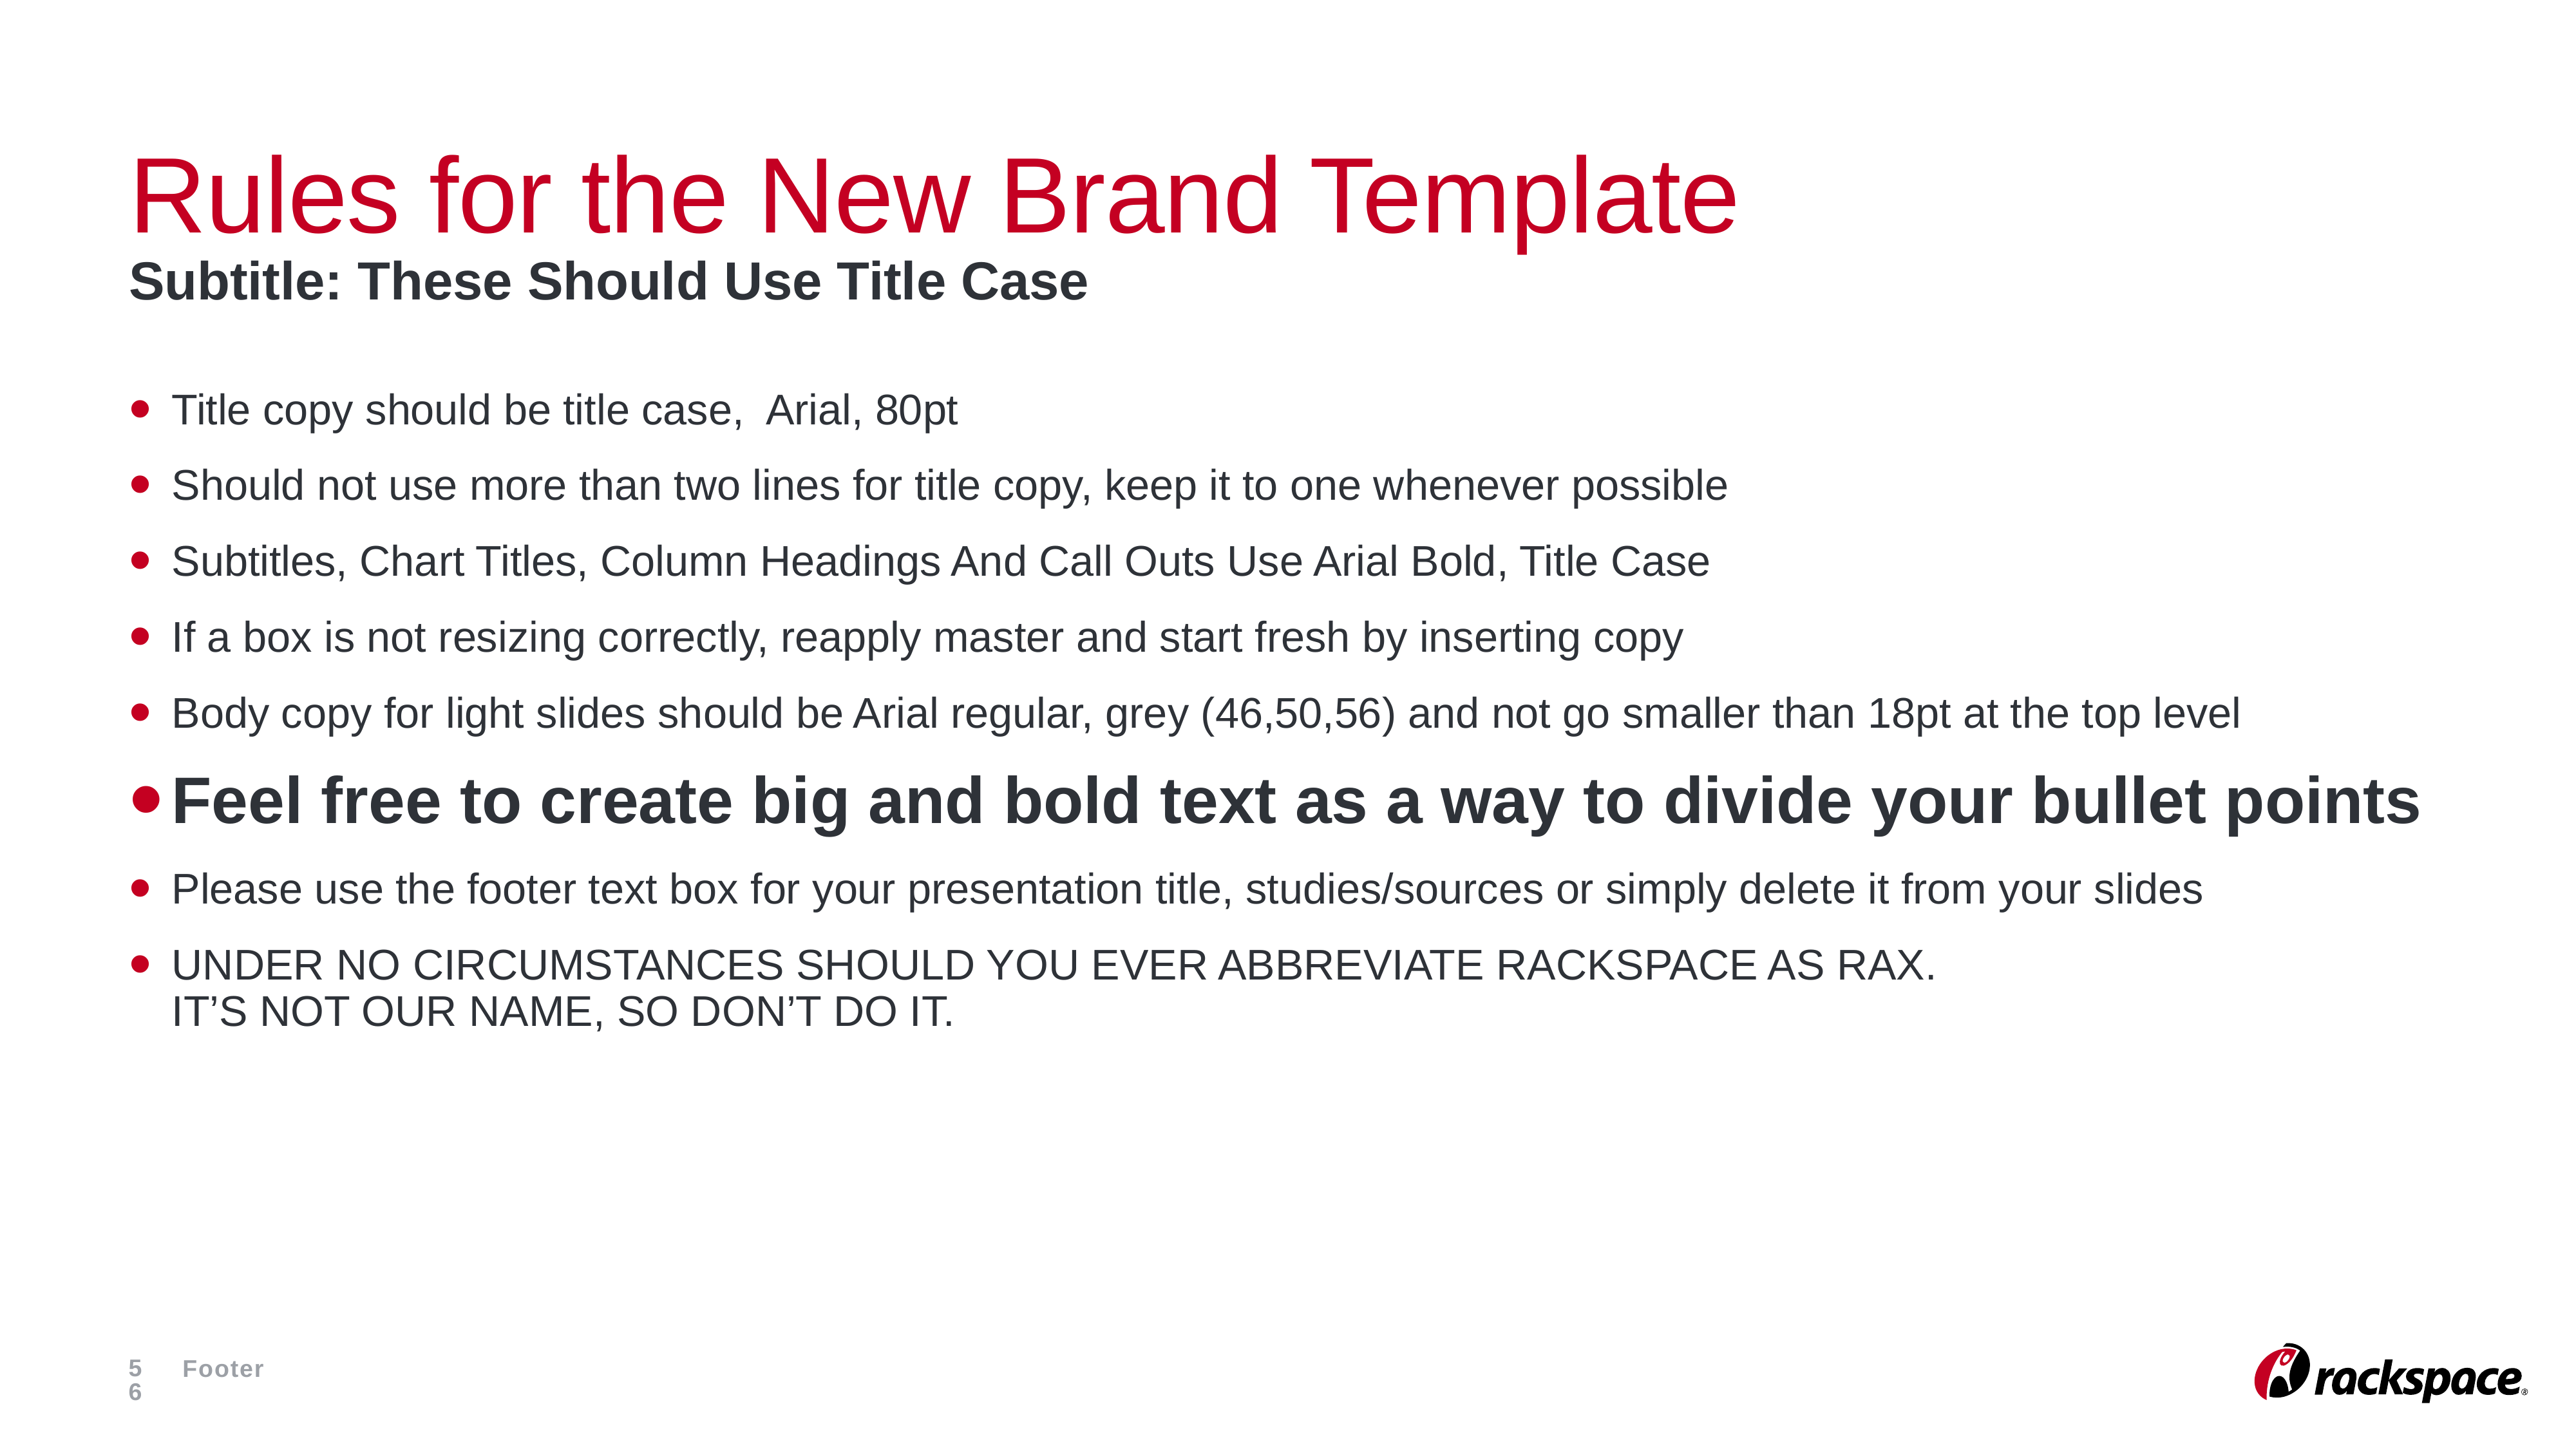

# Rules for the New Brand Template
Subtitle: These Should Use Title Case
Title copy should be title case,  Arial, 80pt
Should not use more than two lines for title copy, keep it to one whenever possible
Subtitles, Chart Titles, Column Headings And Call Outs Use Arial Bold, Title Case
If a box is not resizing correctly, reapply master and start fresh by inserting copy
Body copy for light slides should be Arial regular, grey (46,50,56) and not go smaller than 18pt at the top level
Feel free to create big and bold text as a way to divide your bullet points
Please use the footer text box for your presentation title, studies/sources or simply delete it from your slides
UNDER NO CIRCUMSTANCES SHOULD YOU EVER ABBREVIATE RACKSPACE AS RAX.
IT’S NOT OUR NAME, SO DON’T DO IT.
56
Footer